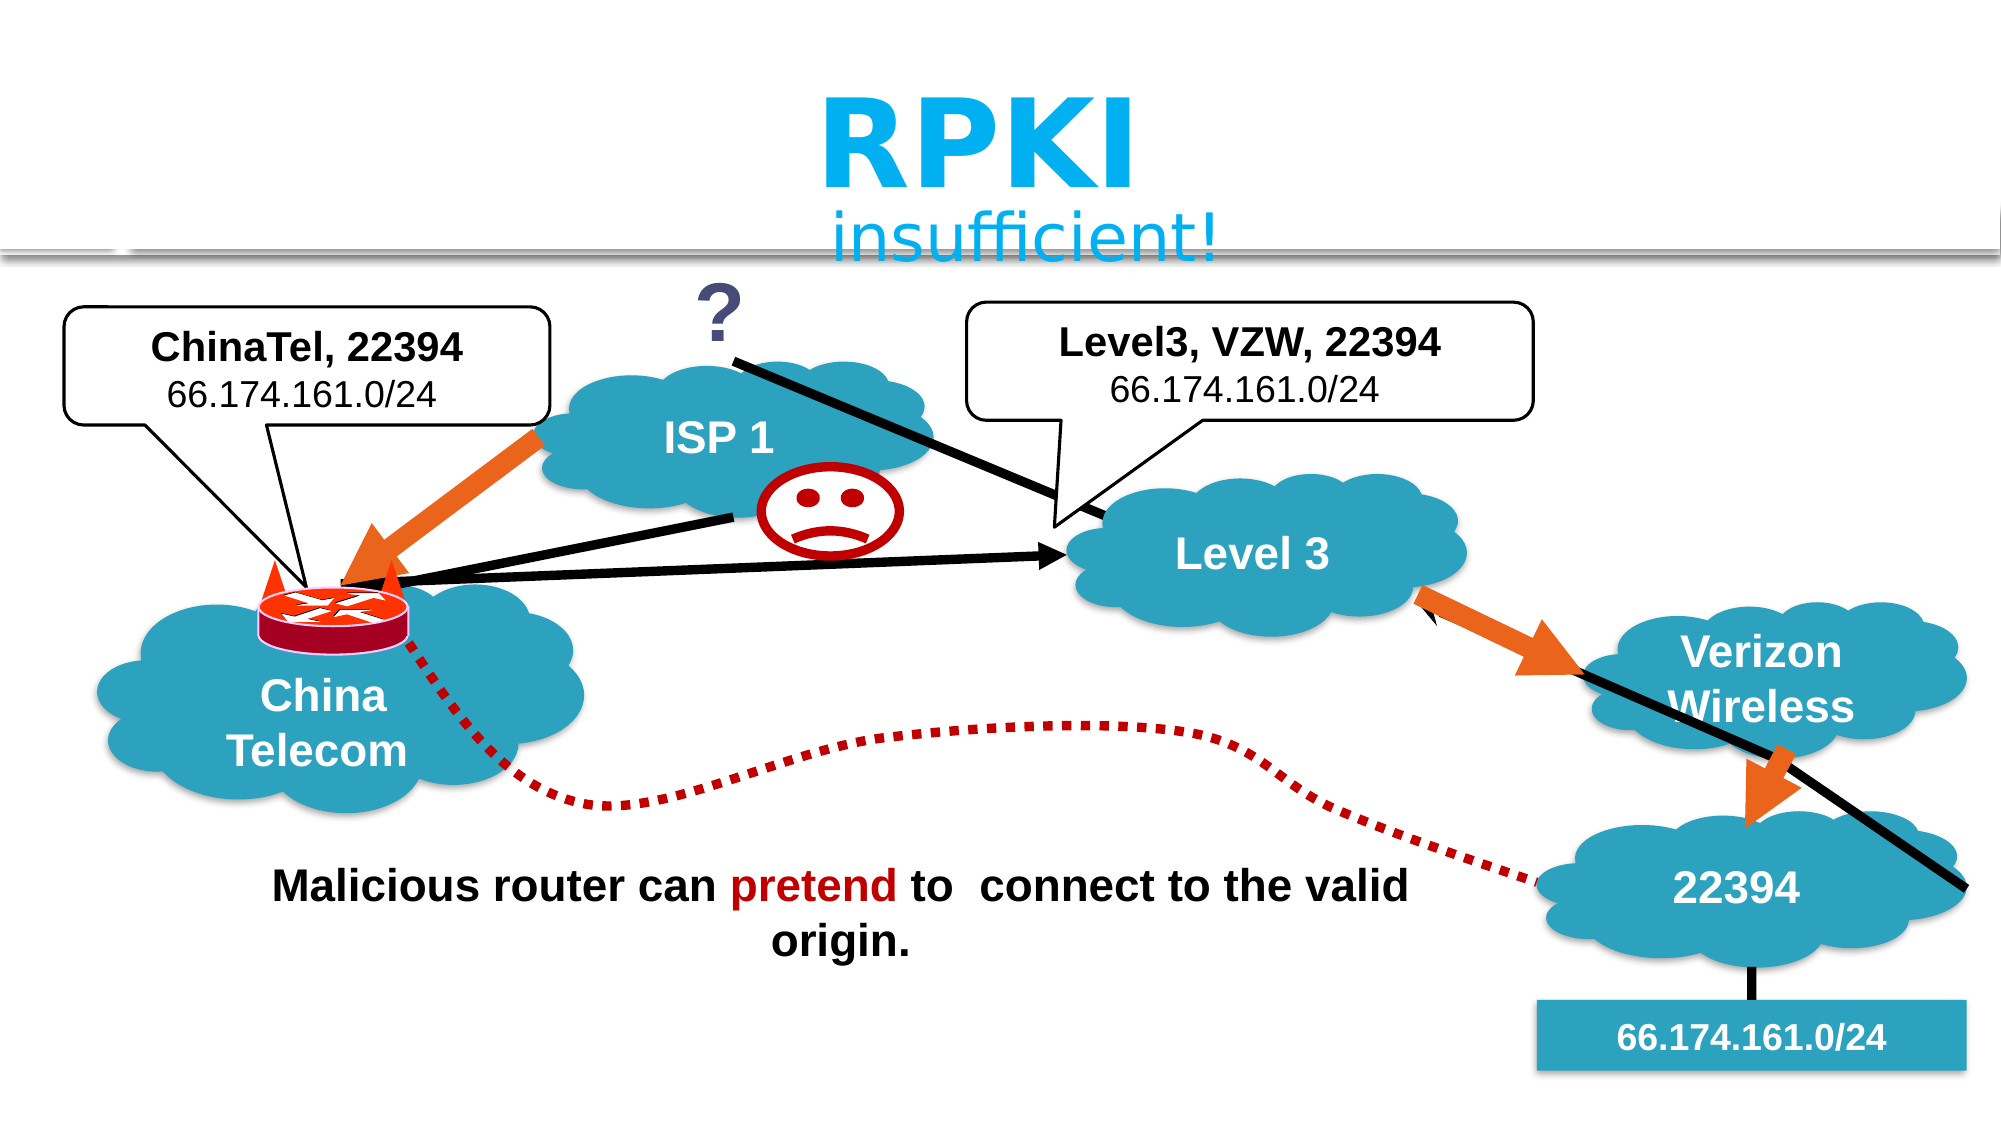

RPKI

insufficient!

?
Level3, VZW, 22394 66.174.161.0/24
ChinaTel, 22394 66.174.161.0/24
ISP 1

Level 3

China
Telecom

Verizon
Wireless

22394
Malicious router can pretend to  connect to the valid origin.
66.174.161.0/24